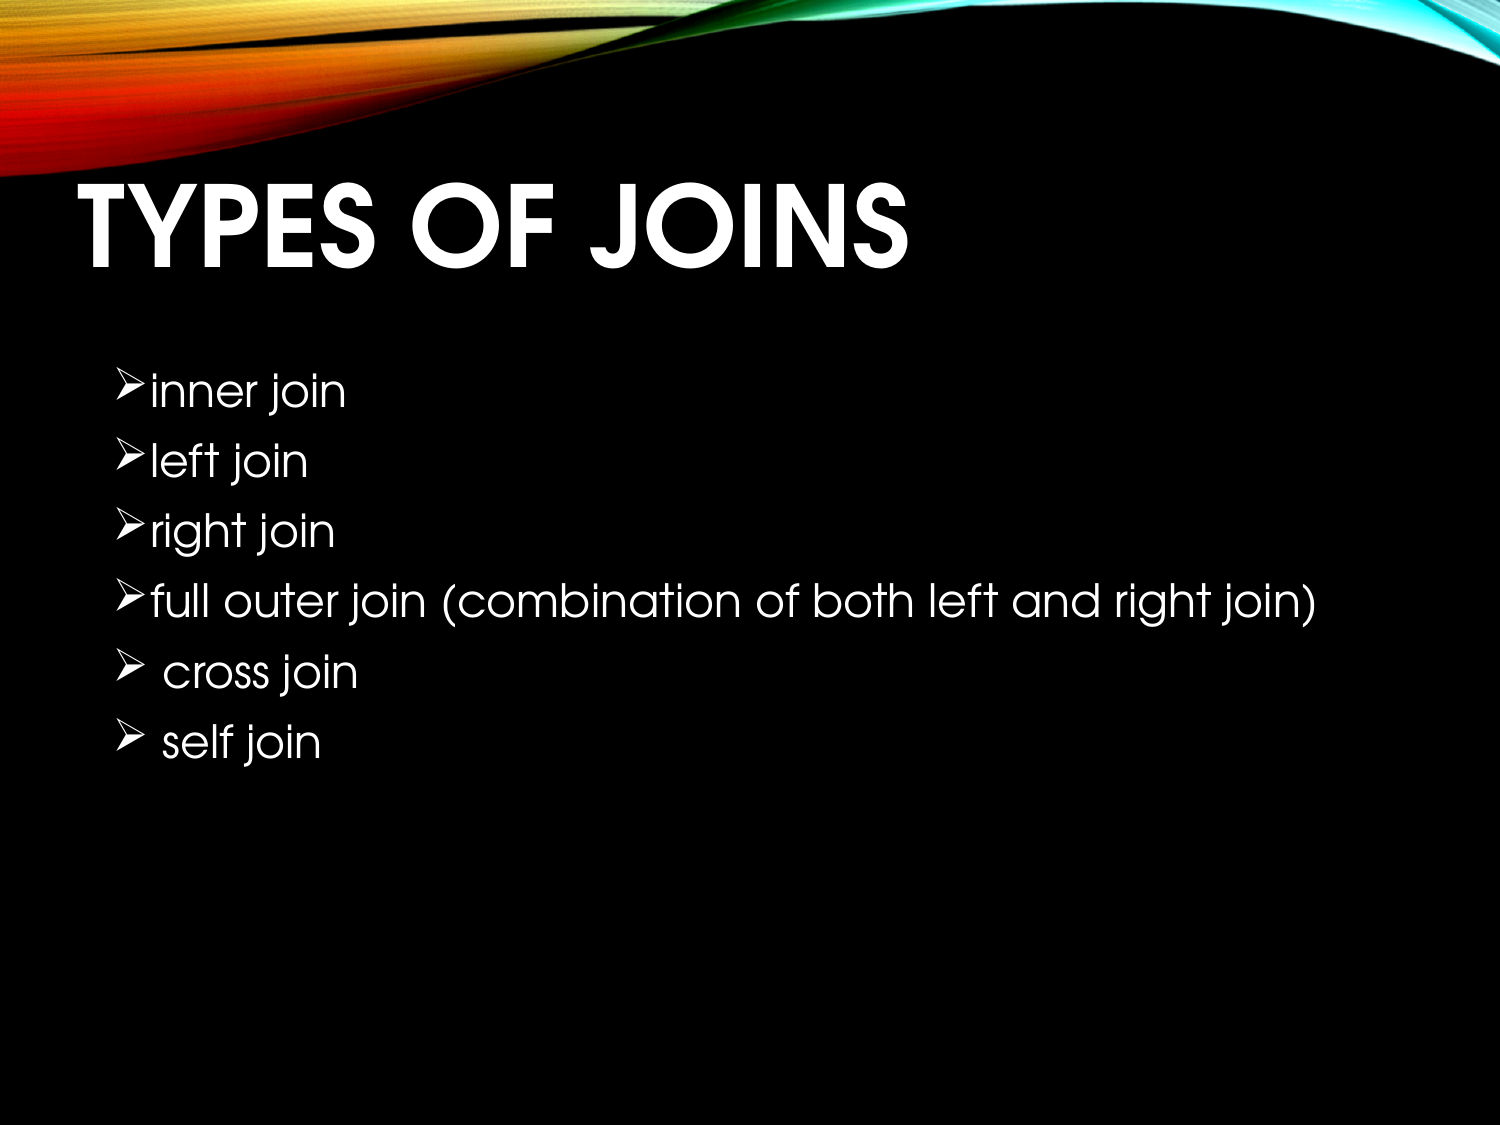

# TYPES OF JOINS
inner join
left join
right join
full outer join (combination of both left and right join)
 cross join
 self join